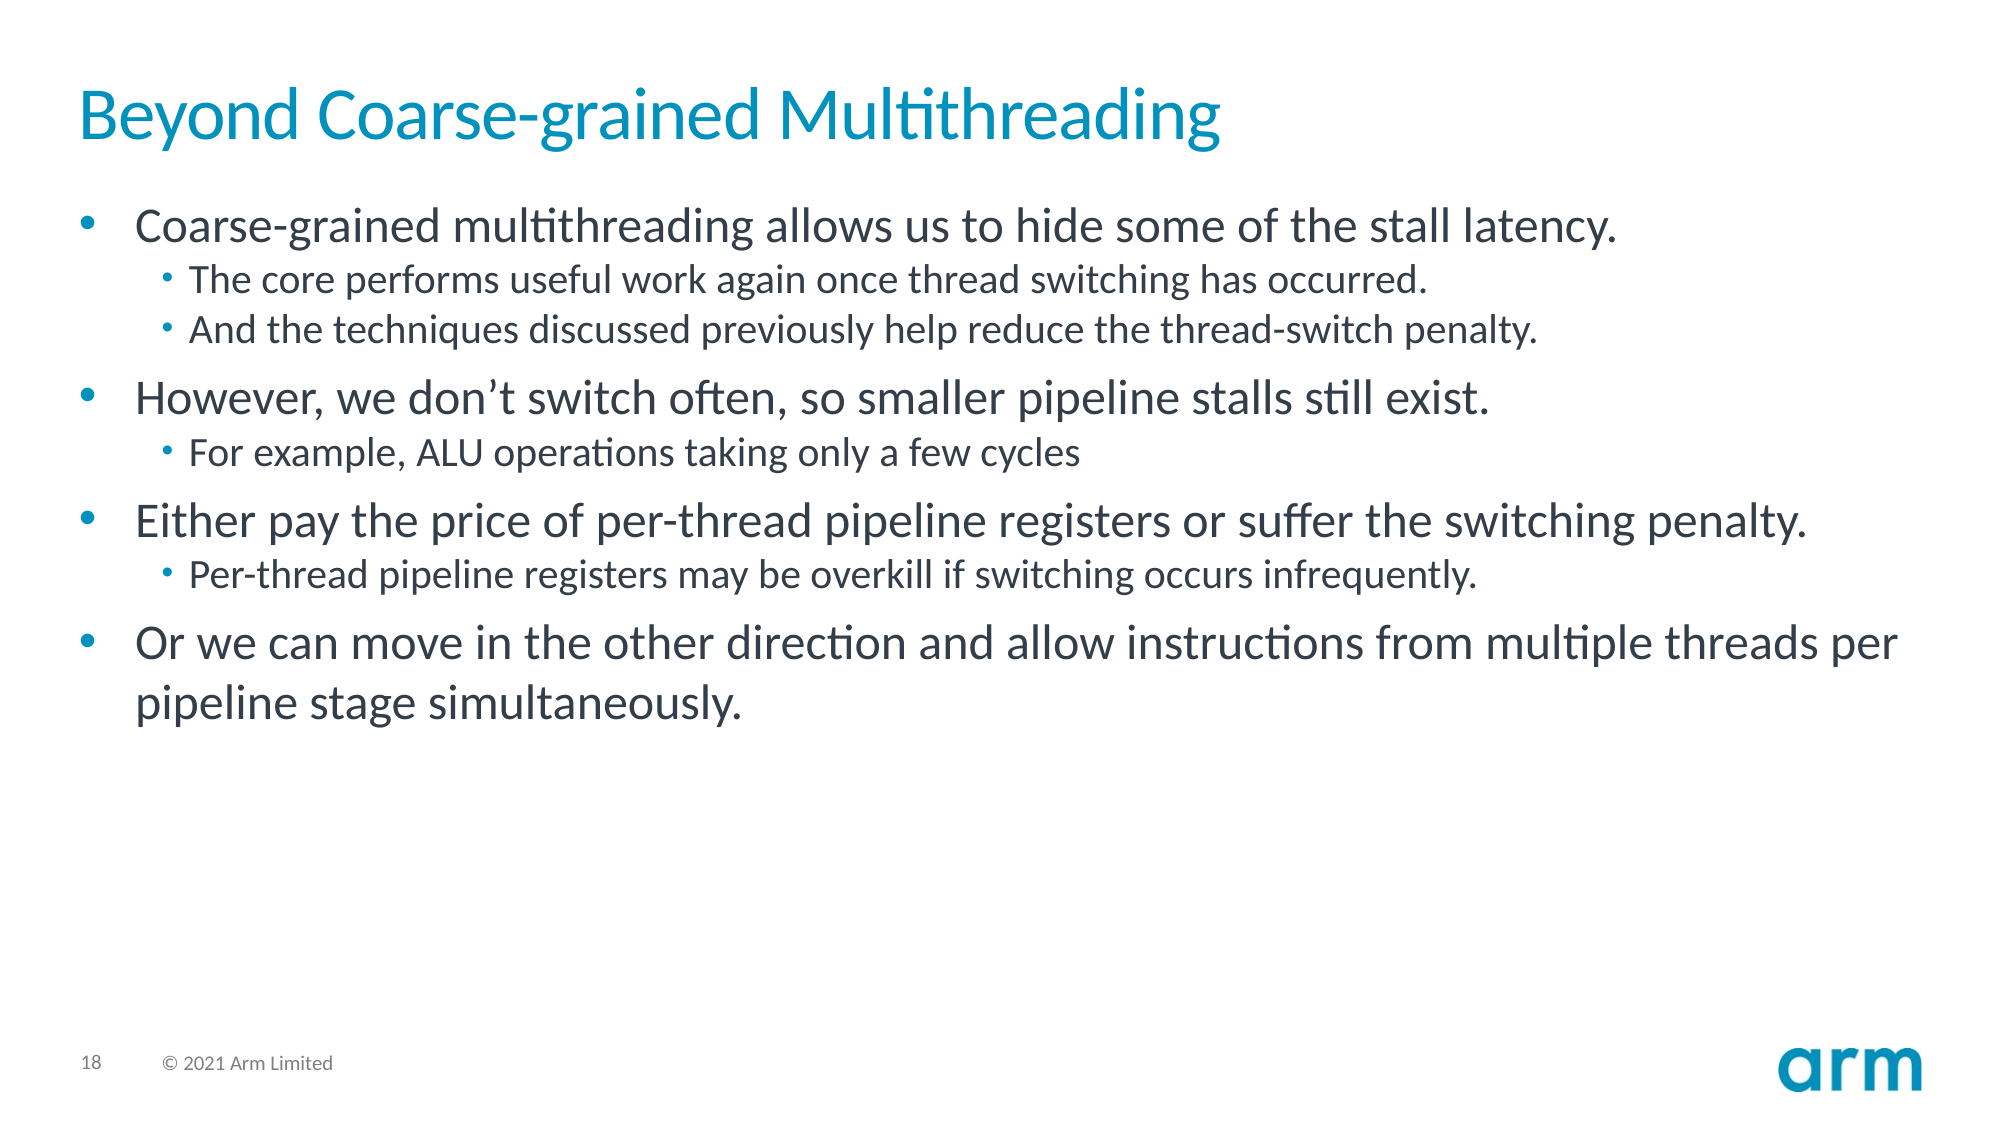

# Beyond Coarse-grained Multithreading
Coarse-grained multithreading allows us to hide some of the stall latency.
The core performs useful work again once thread switching has occurred.
And the techniques discussed previously help reduce the thread-switch penalty.
However, we don’t switch often, so smaller pipeline stalls still exist.
For example, ALU operations taking only a few cycles
Either pay the price of per-thread pipeline registers or suffer the switching penalty.
Per-thread pipeline registers may be overkill if switching occurs infrequently.
Or we can move in the other direction and allow instructions from multiple threads per pipeline stage simultaneously.